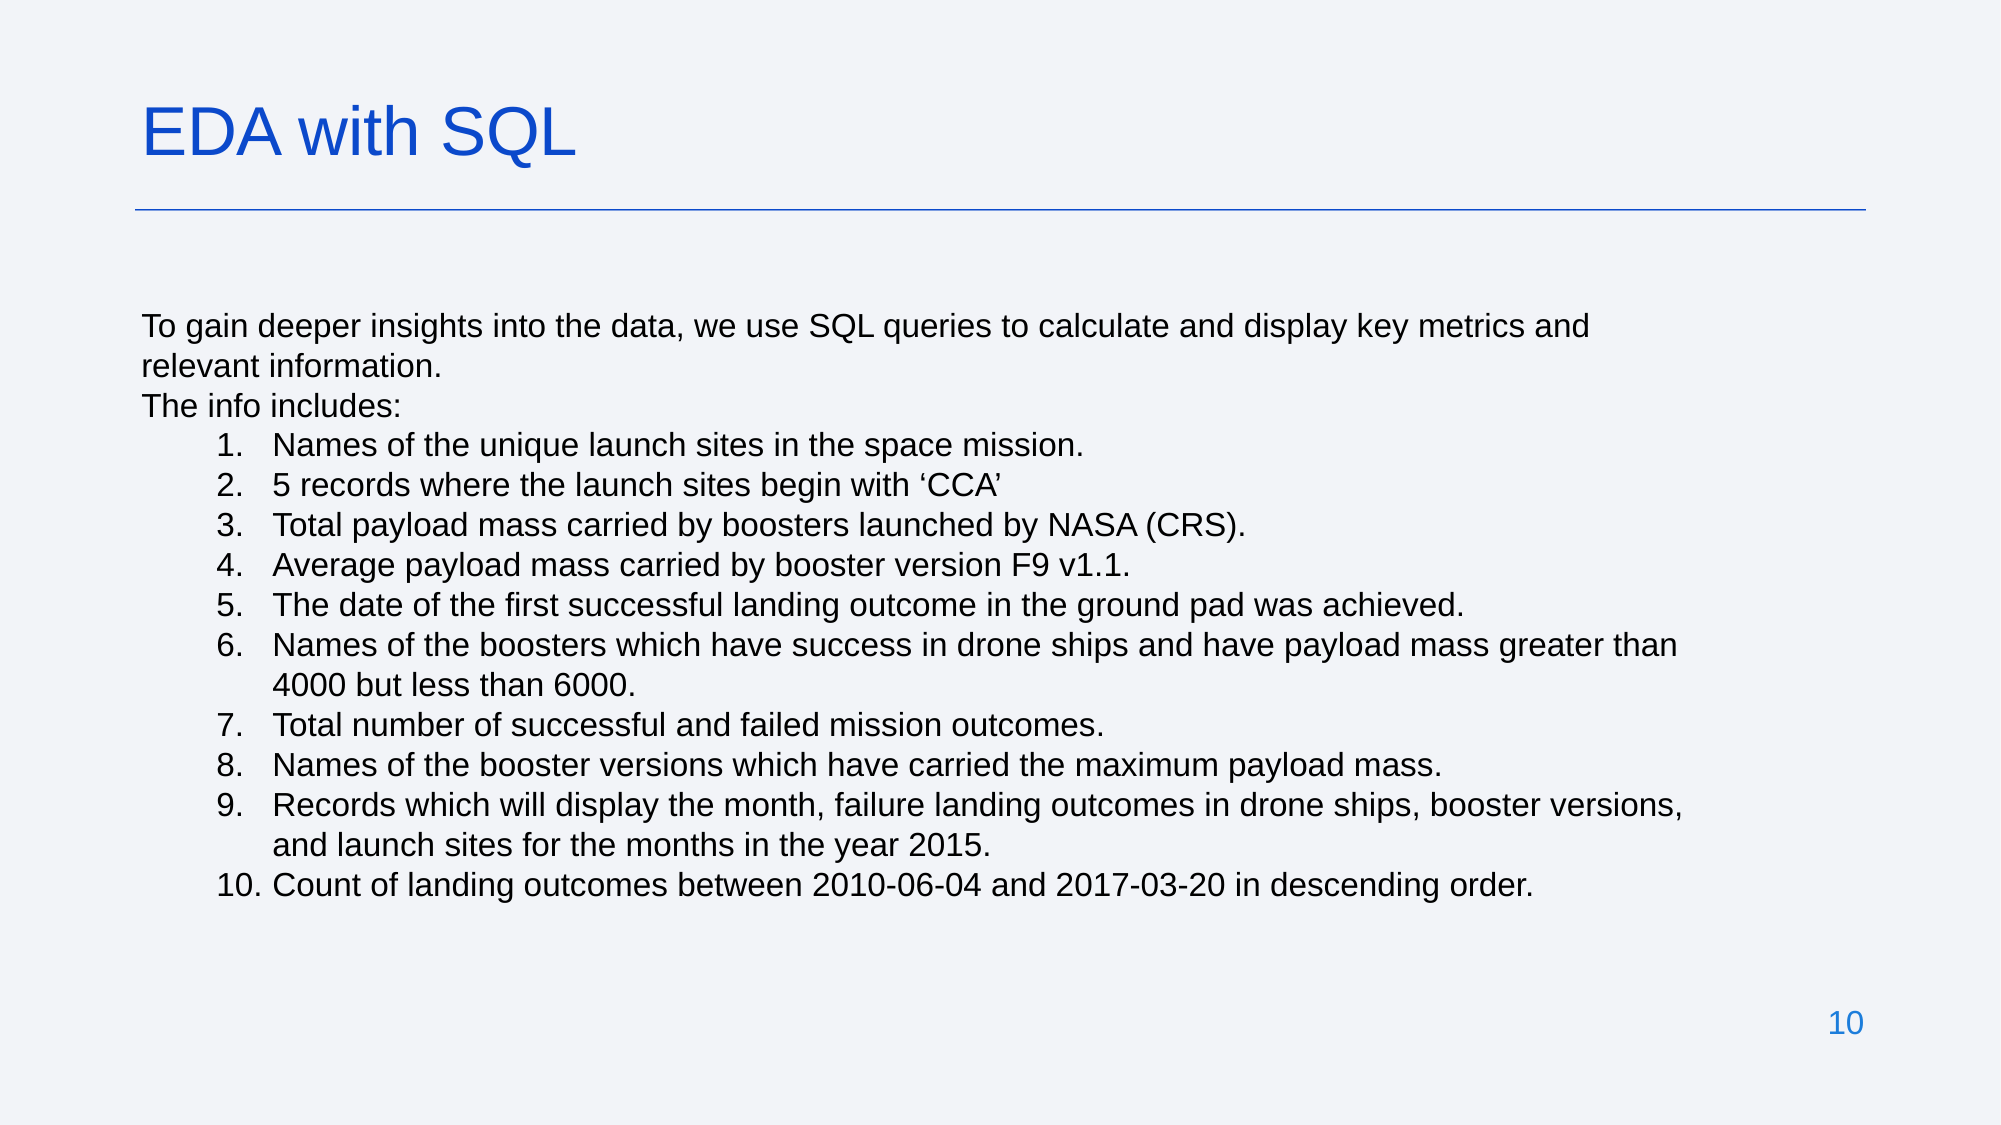

EDA with SQL
To gain deeper insights into the data, we use SQL queries to calculate and display key metrics and relevant information.
The info includes:
Names of the unique launch sites in the space mission.
5 records where the launch sites begin with ‘CCA’
Total payload mass carried by boosters launched by NASA (CRS).
Average payload mass carried by booster version F9 v1.1.
The date of the first successful landing outcome in the ground pad was achieved.
Names of the boosters which have success in drone ships and have payload mass greater than 4000 but less than 6000.
Total number of successful and failed mission outcomes.
Names of the booster versions which have carried the maximum payload mass.
Records which will display the month, failure landing outcomes in drone ships, booster versions, and launch sites for the months in the year 2015.
Count of landing outcomes between 2010-06-04 and 2017-03-20 in descending order.
10